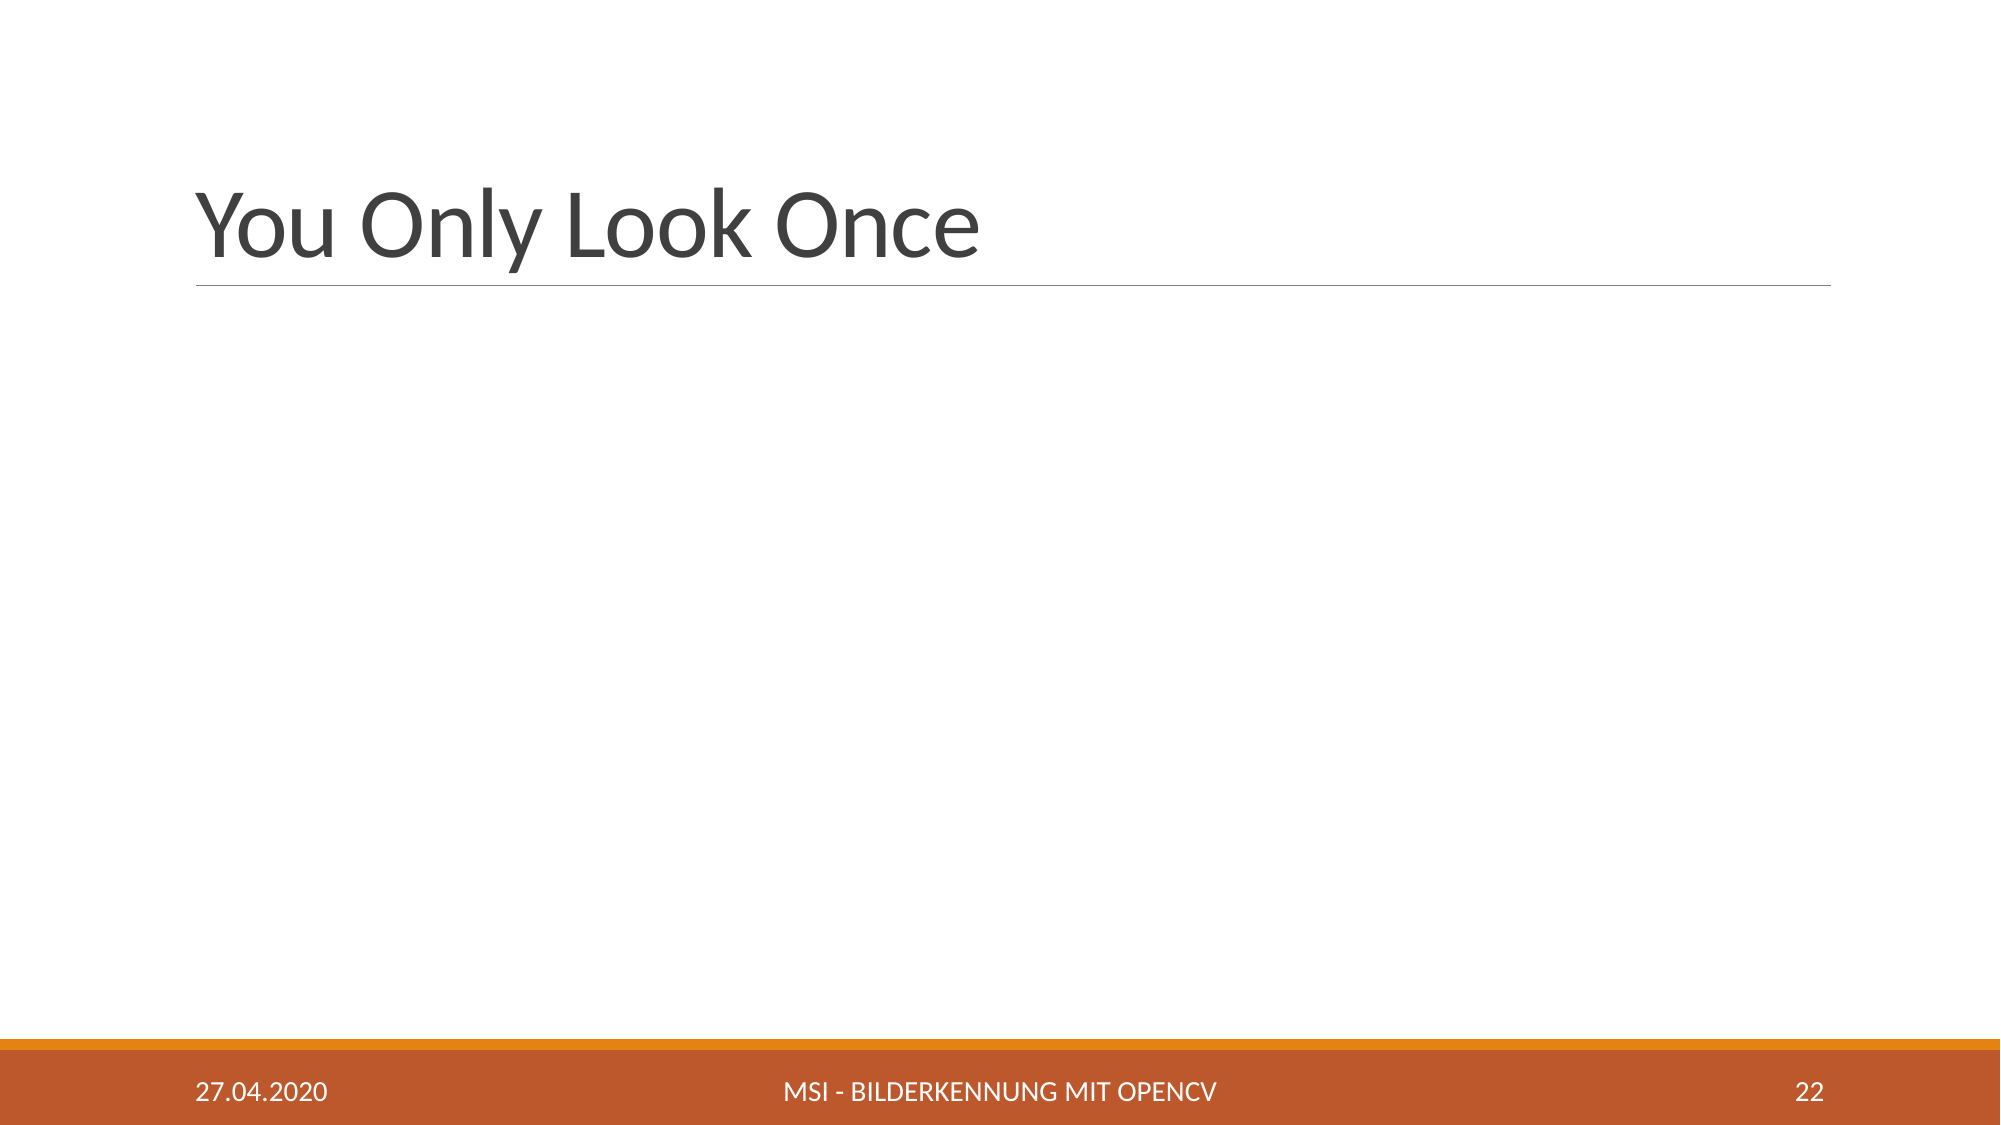

# You Only Look Once

27.04.2020
MSI - Bilderkennung mit OpenCV
22